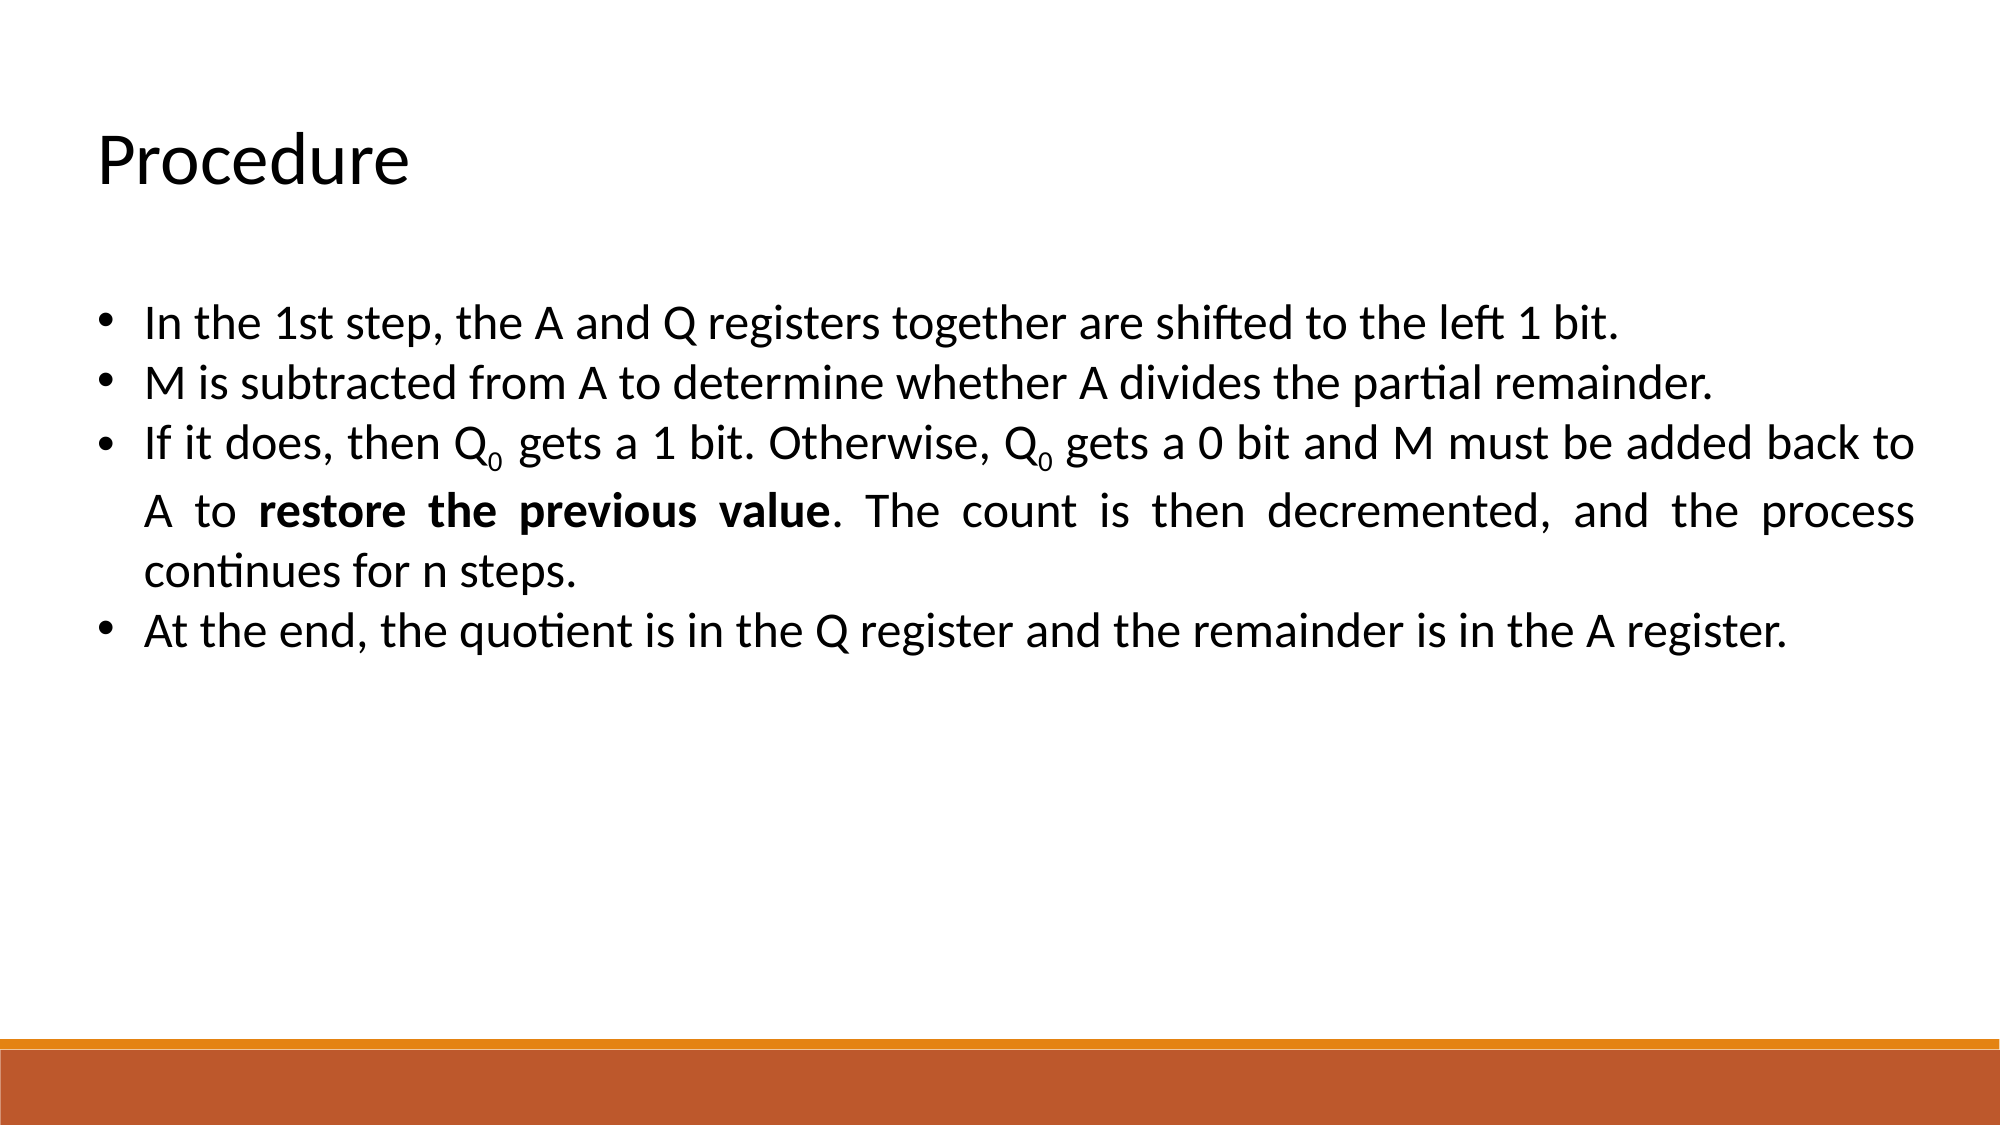

Procedure

In the 1st step, the A and Q registers together are shifted to the left 1 bit.
M is subtracted from A to determine whether A divides the partial remainder.
If it does, then Q0  gets a 1 bit. Otherwise, Q0 gets a 0 bit and M must be added back to A to restore the previous value. The count is then decremented, and the process continues for n steps.
At the end, the quotient is in the Q register and the remainder is in the A register.